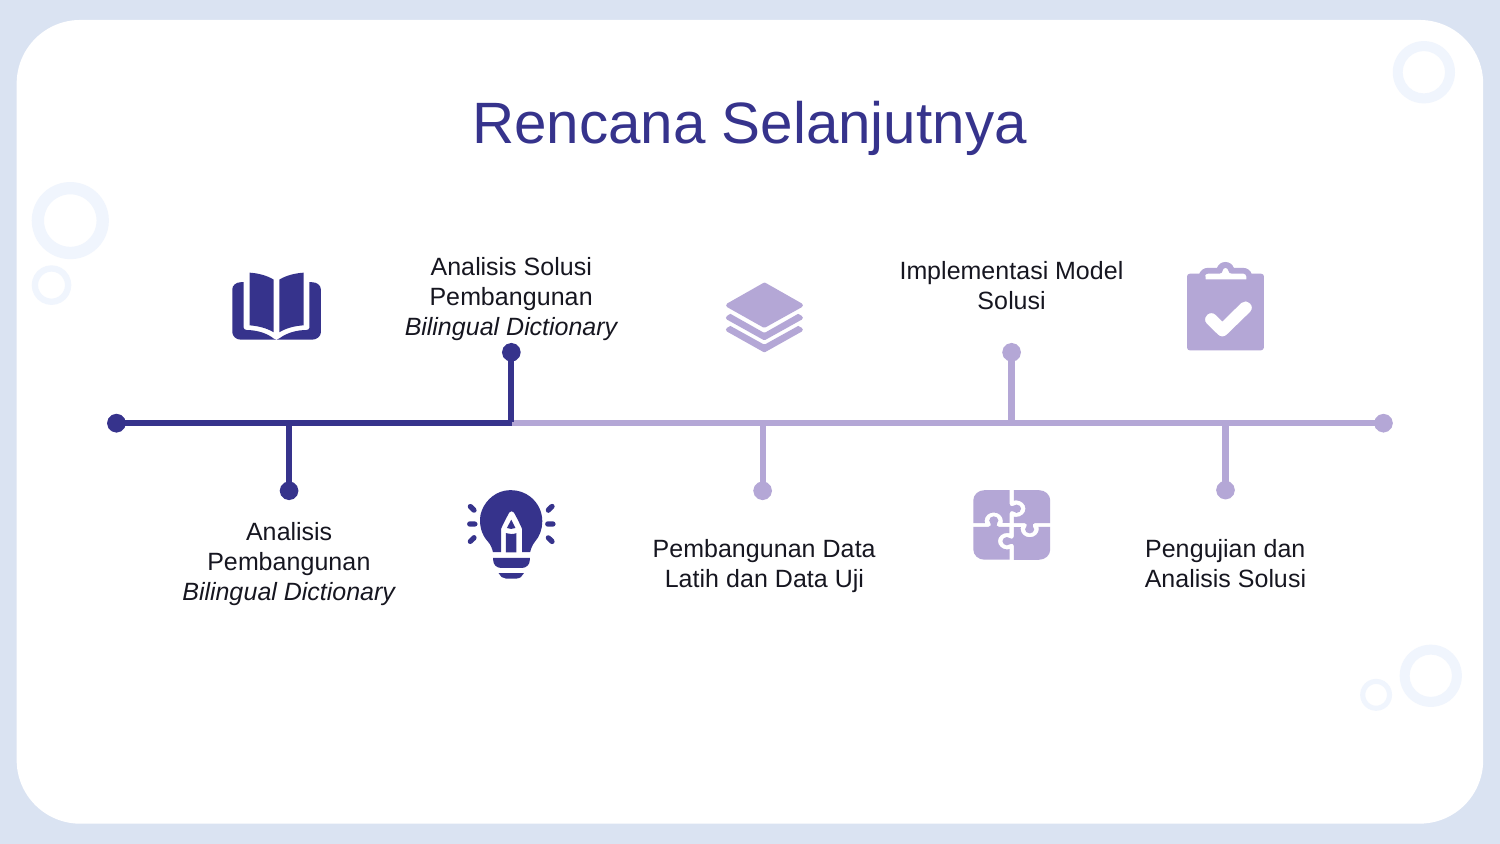

# Rencana Selanjutnya
Implementasi Model Solusi
Analisis Solusi Pembangunan Bilingual Dictionary

Analisis Pembangunan Bilingual Dictionary
Pembangunan Data Latih dan Data Uji
Pengujian dan Analisis Solusi